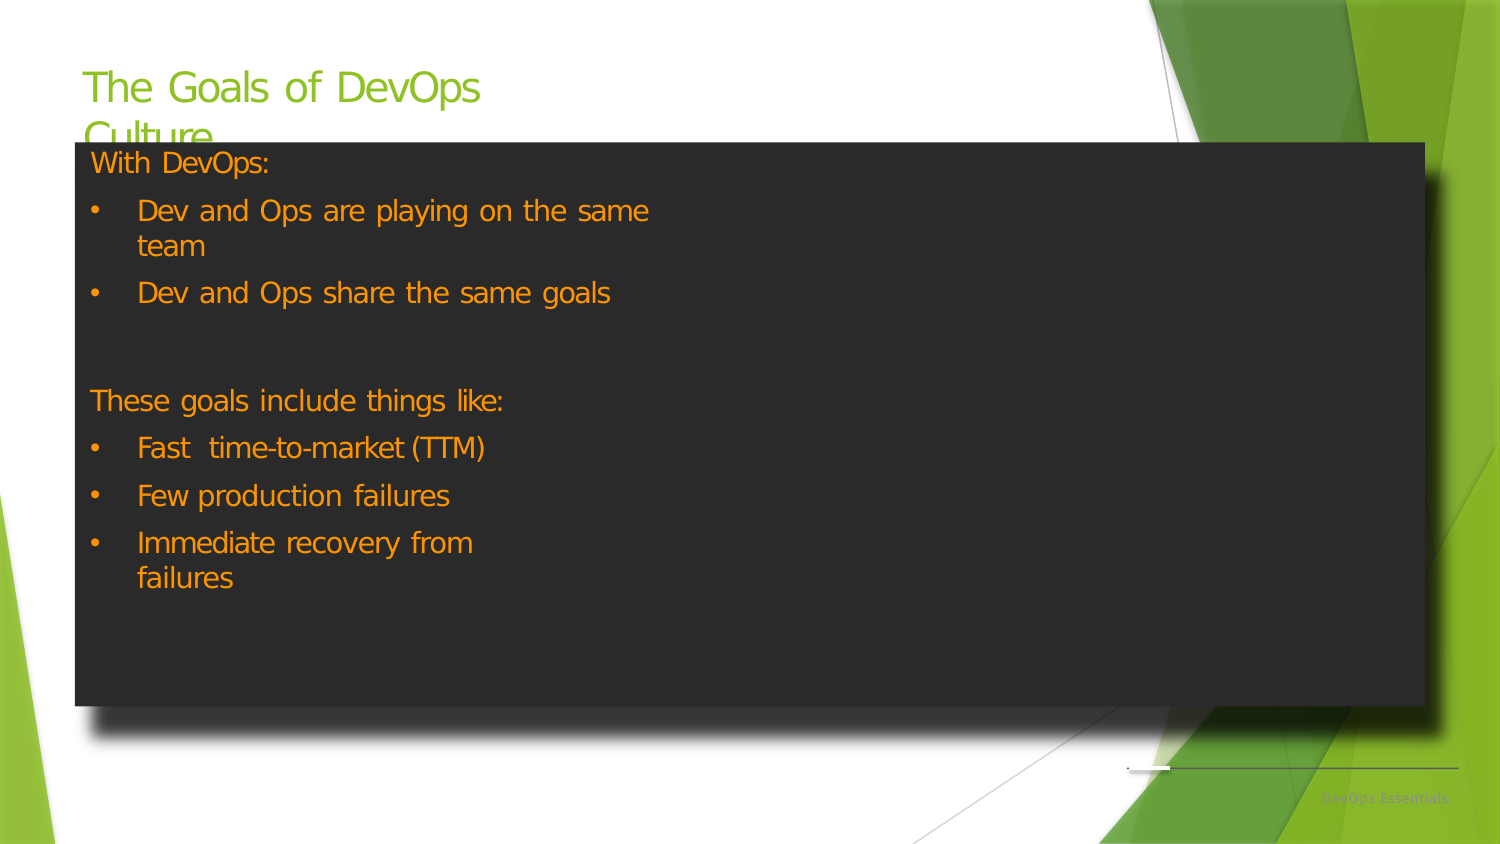

# The Goals of DevOps Culture
With DevOps:
Dev and Ops are playing on the same team
Dev and Ops share the same goals

These goals include things like:
Fast  time-to-market (TTM)
Few production  failures
Immediate recovery from failures

DevOps Essentials